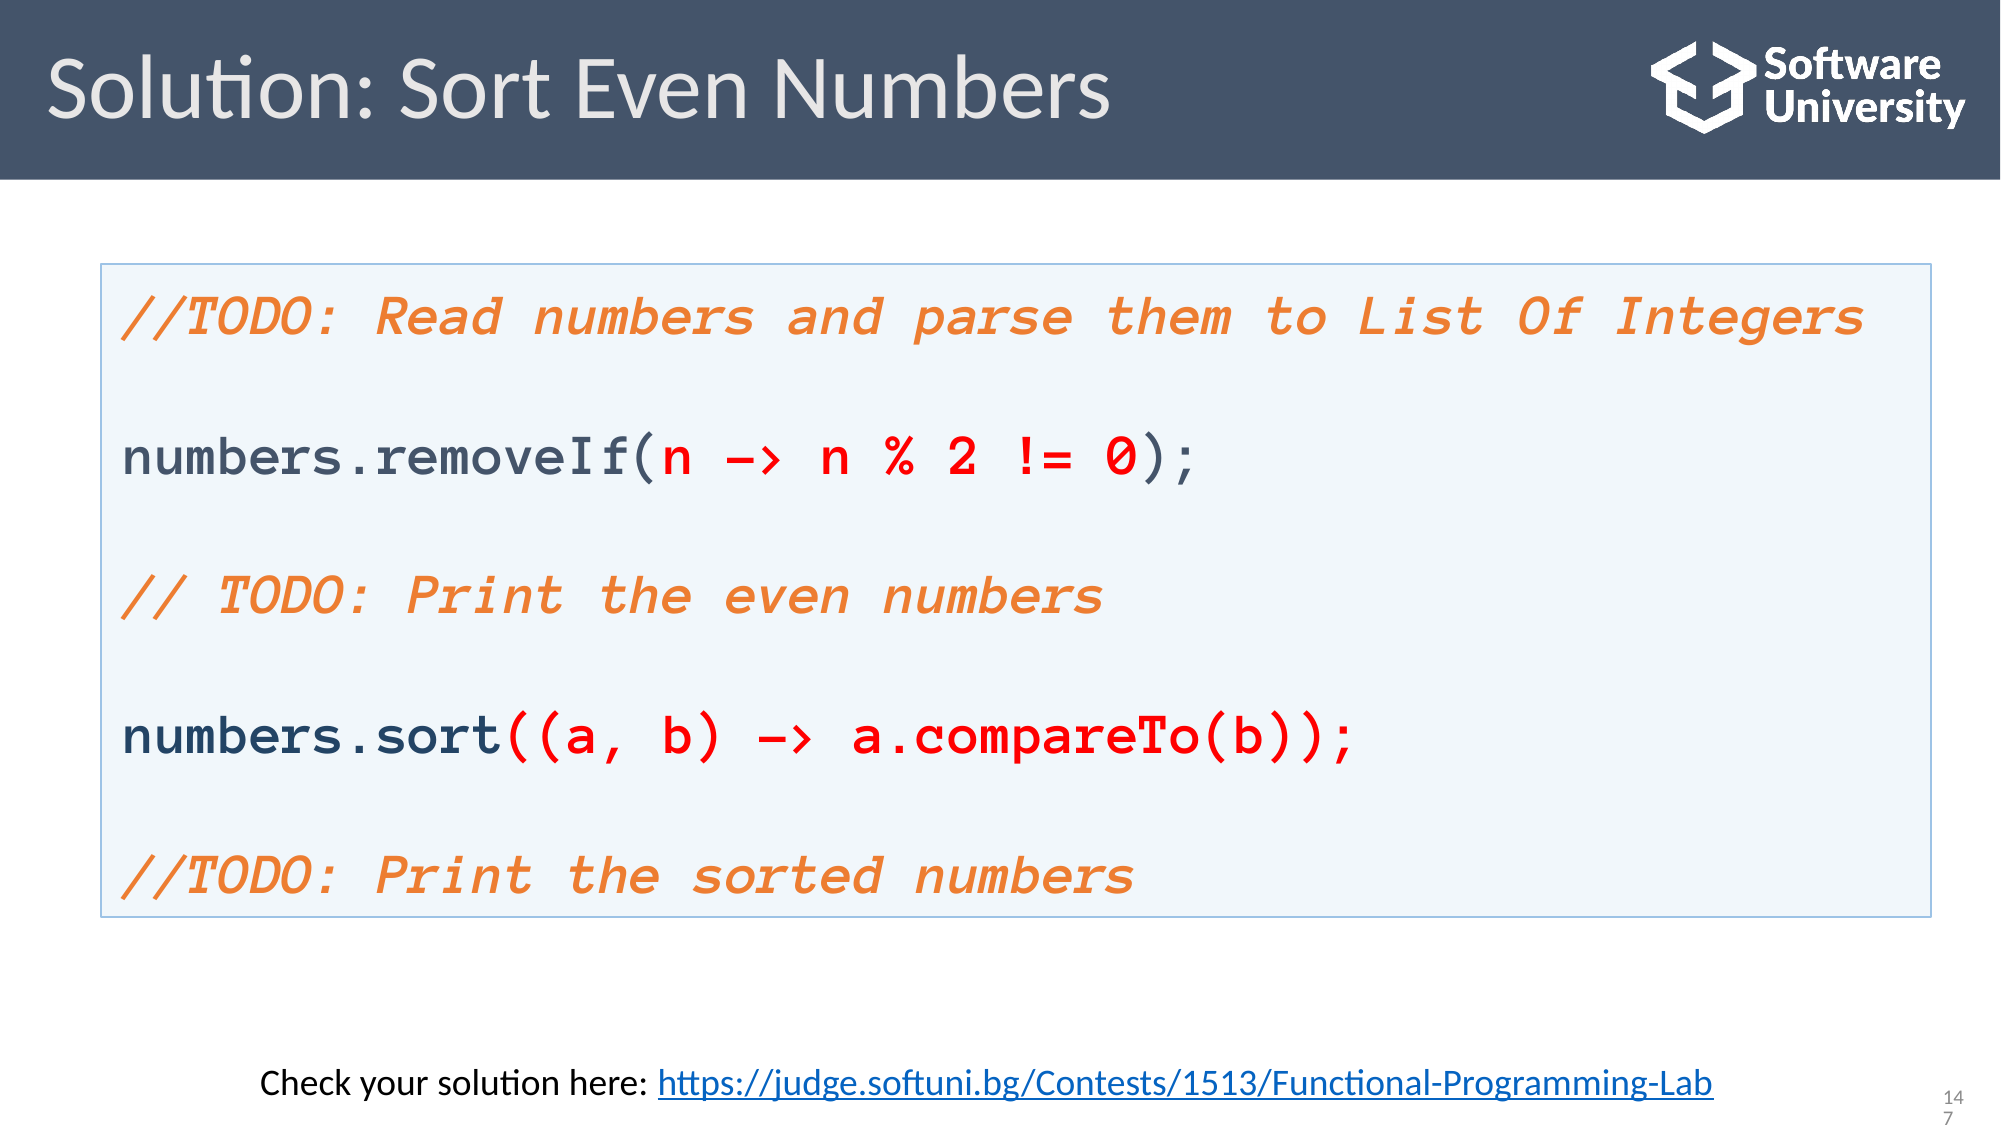

# Solution: Sort Even Numbers
//TODO: Read numbers and parse them to List Of Integers

numbers.removeIf(n -> n % 2 != 0);

// TODO: Print the even numbers

numbers.sort((a, b) -> a.compareTo(b));

//TODO: Print the sorted numbers
Check your solution here: https://judge.softuni.bg/Contests/1513/Functional-Programming-Lab
147